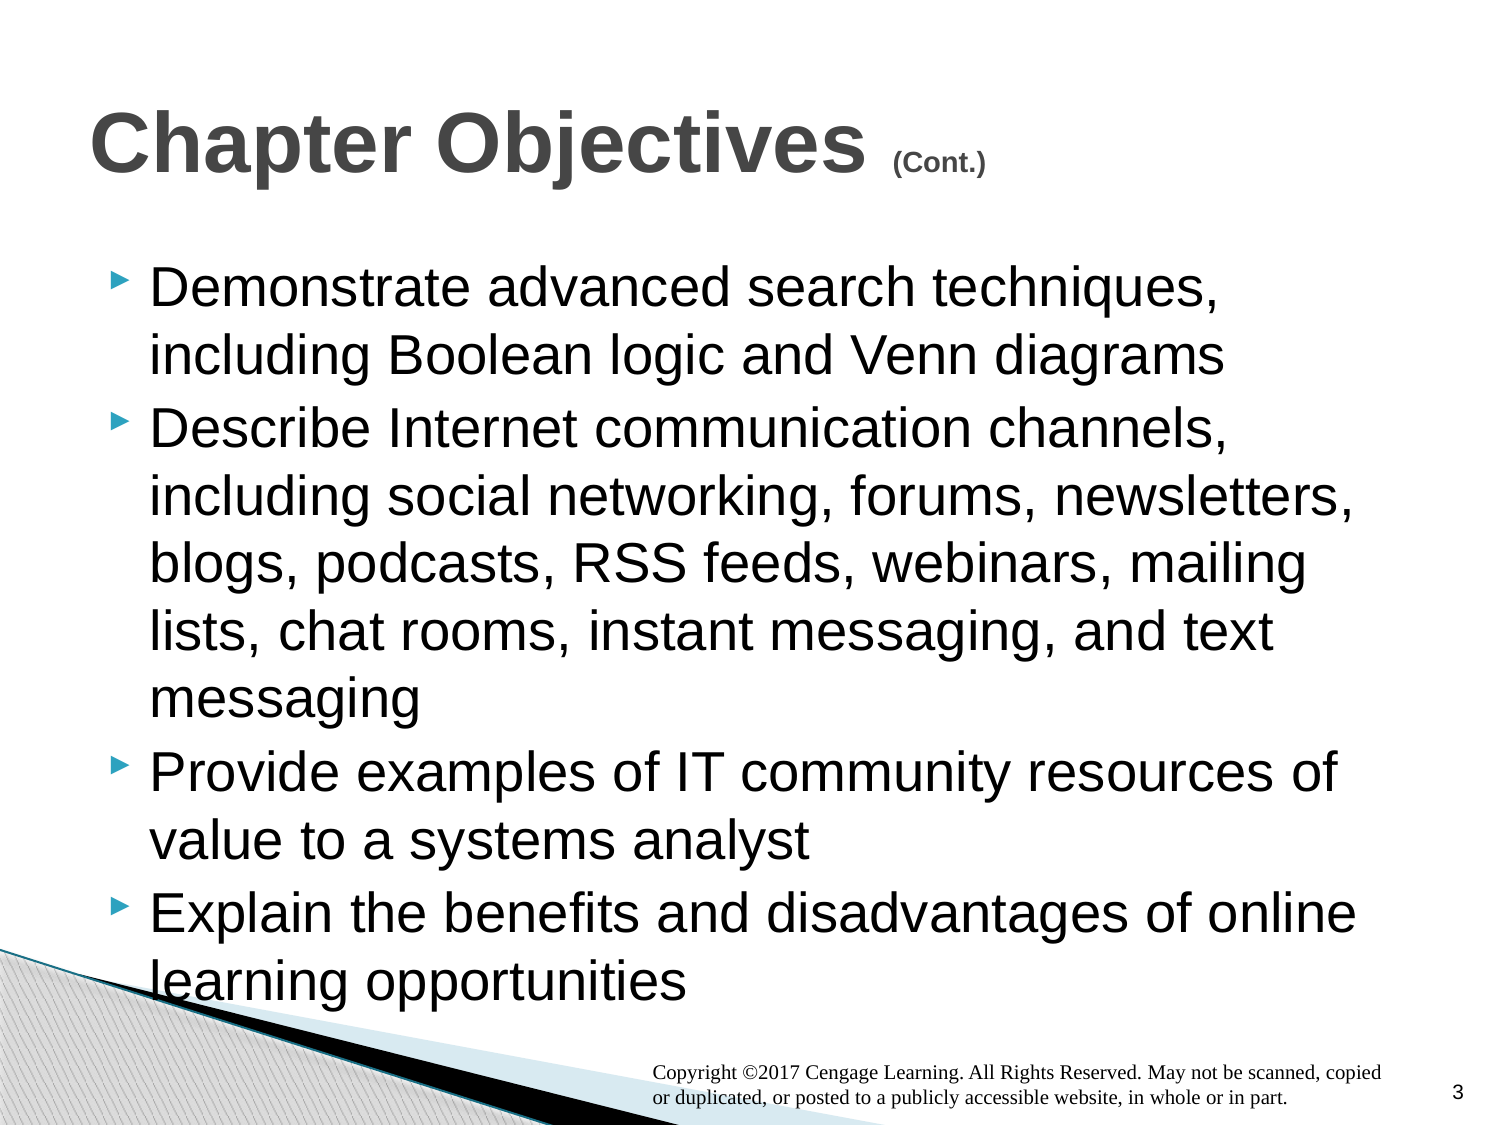

# Chapter Objectives (Cont.)
Demonstrate advanced search techniques, including Boolean logic and Venn diagrams
Describe Internet communication channels, including social networking, forums, newsletters, blogs, podcasts, RSS feeds, webinars, mailing lists, chat rooms, instant messaging, and text messaging
Provide examples of IT community resources of value to a systems analyst
Explain the benefits and disadvantages of online learning opportunities

3